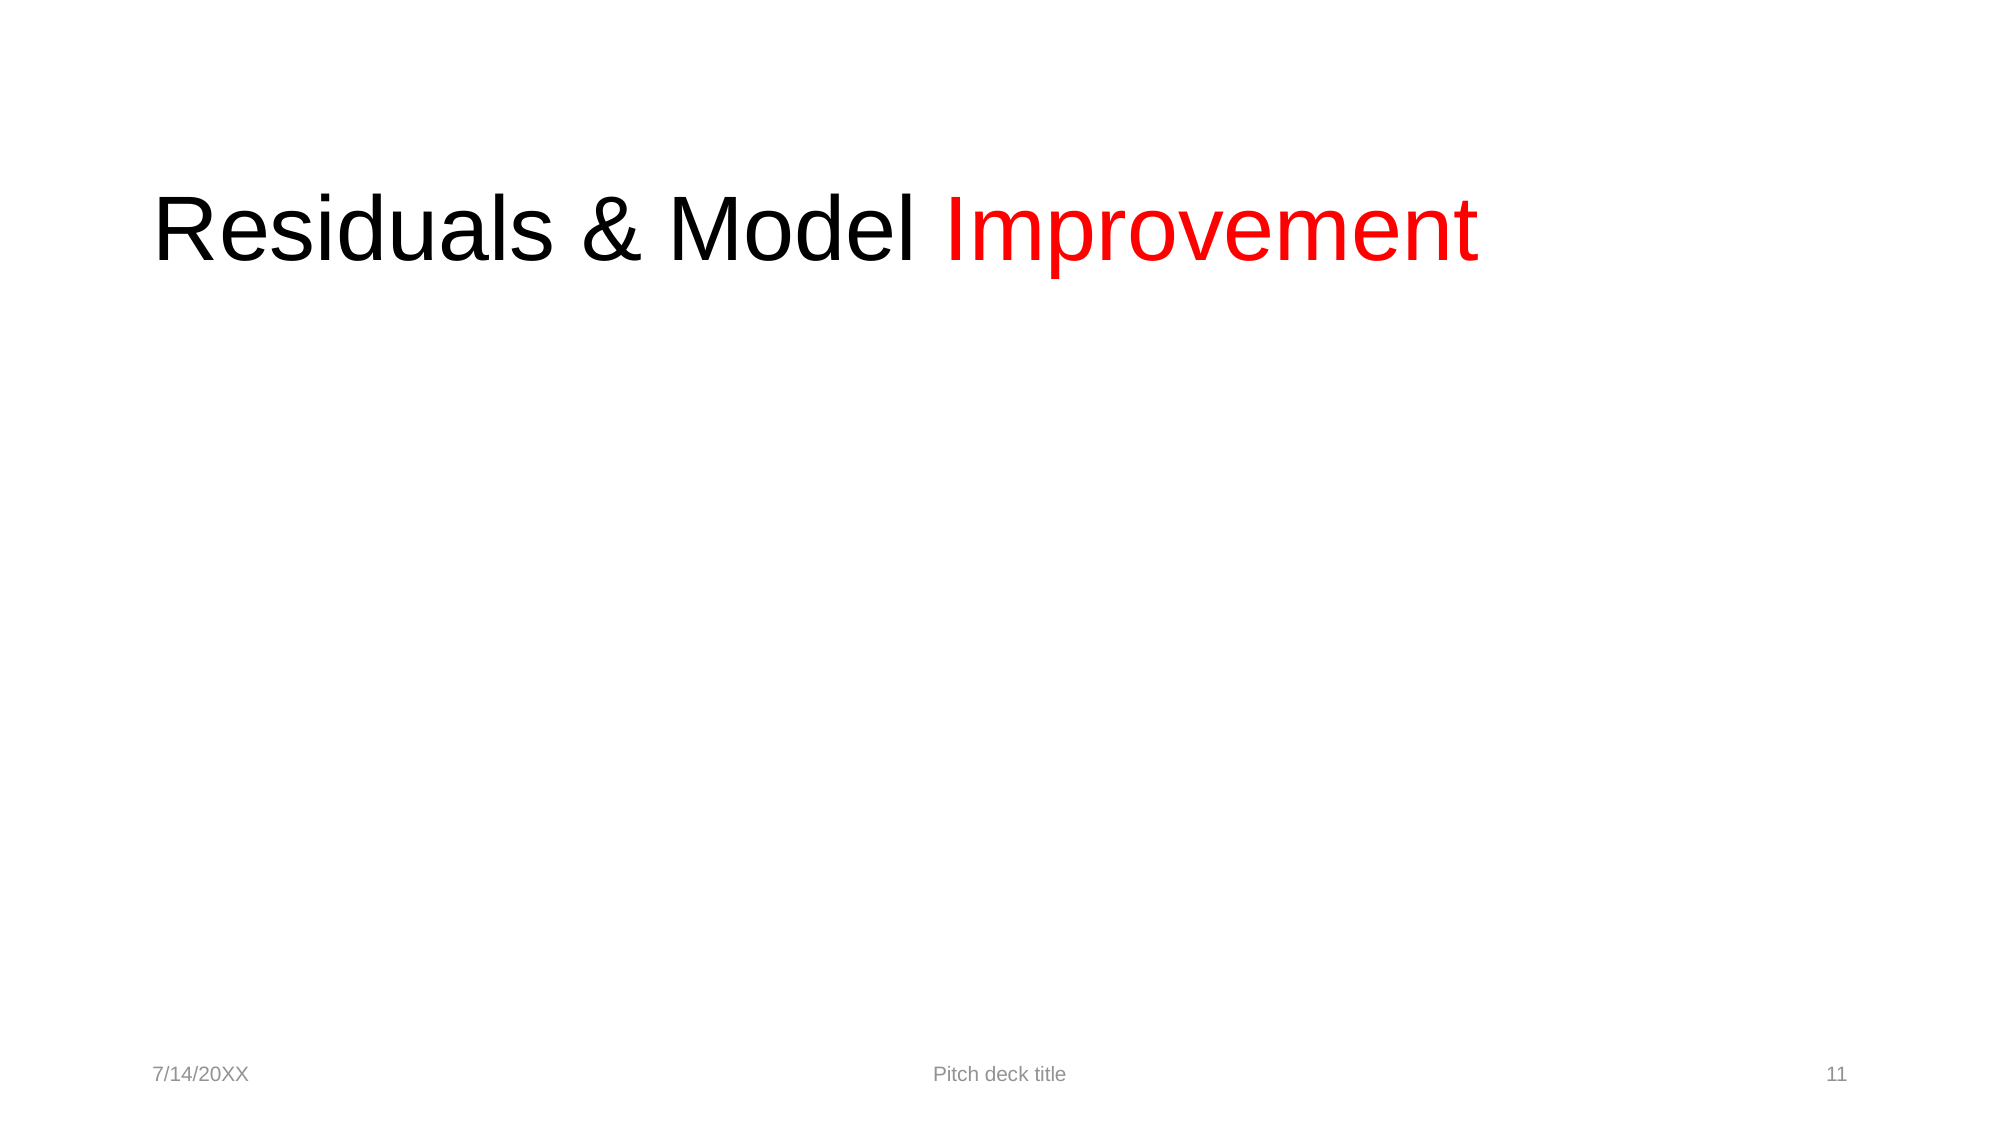

# Residuals & Model Improvement
7/14/20XX
Pitch deck title
11